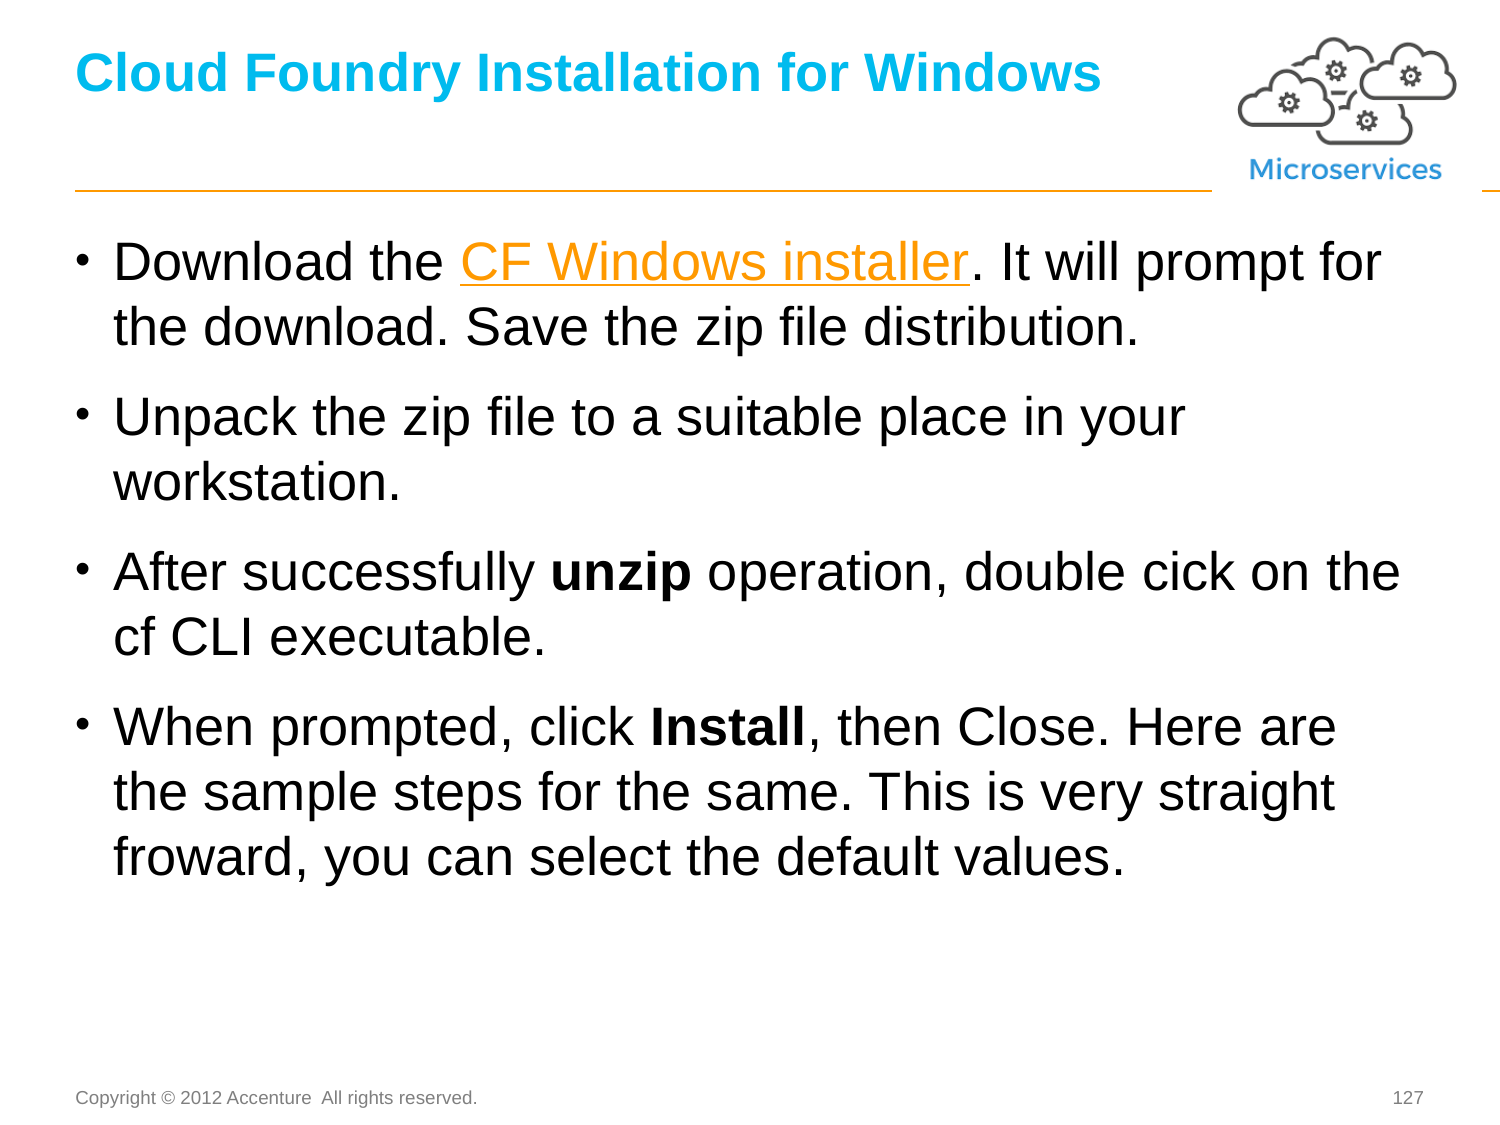

# Cloud Foundry Installation for Windows
Download the CF Windows installer. It will prompt for the download. Save the zip file distribution.
Unpack the zip file to a suitable place in your workstation.
After successfully unzip operation, double cick on the cf CLI executable.
When prompted, click Install, then Close. Here are the sample steps for the same. This is very straight froward, you can select the default values.